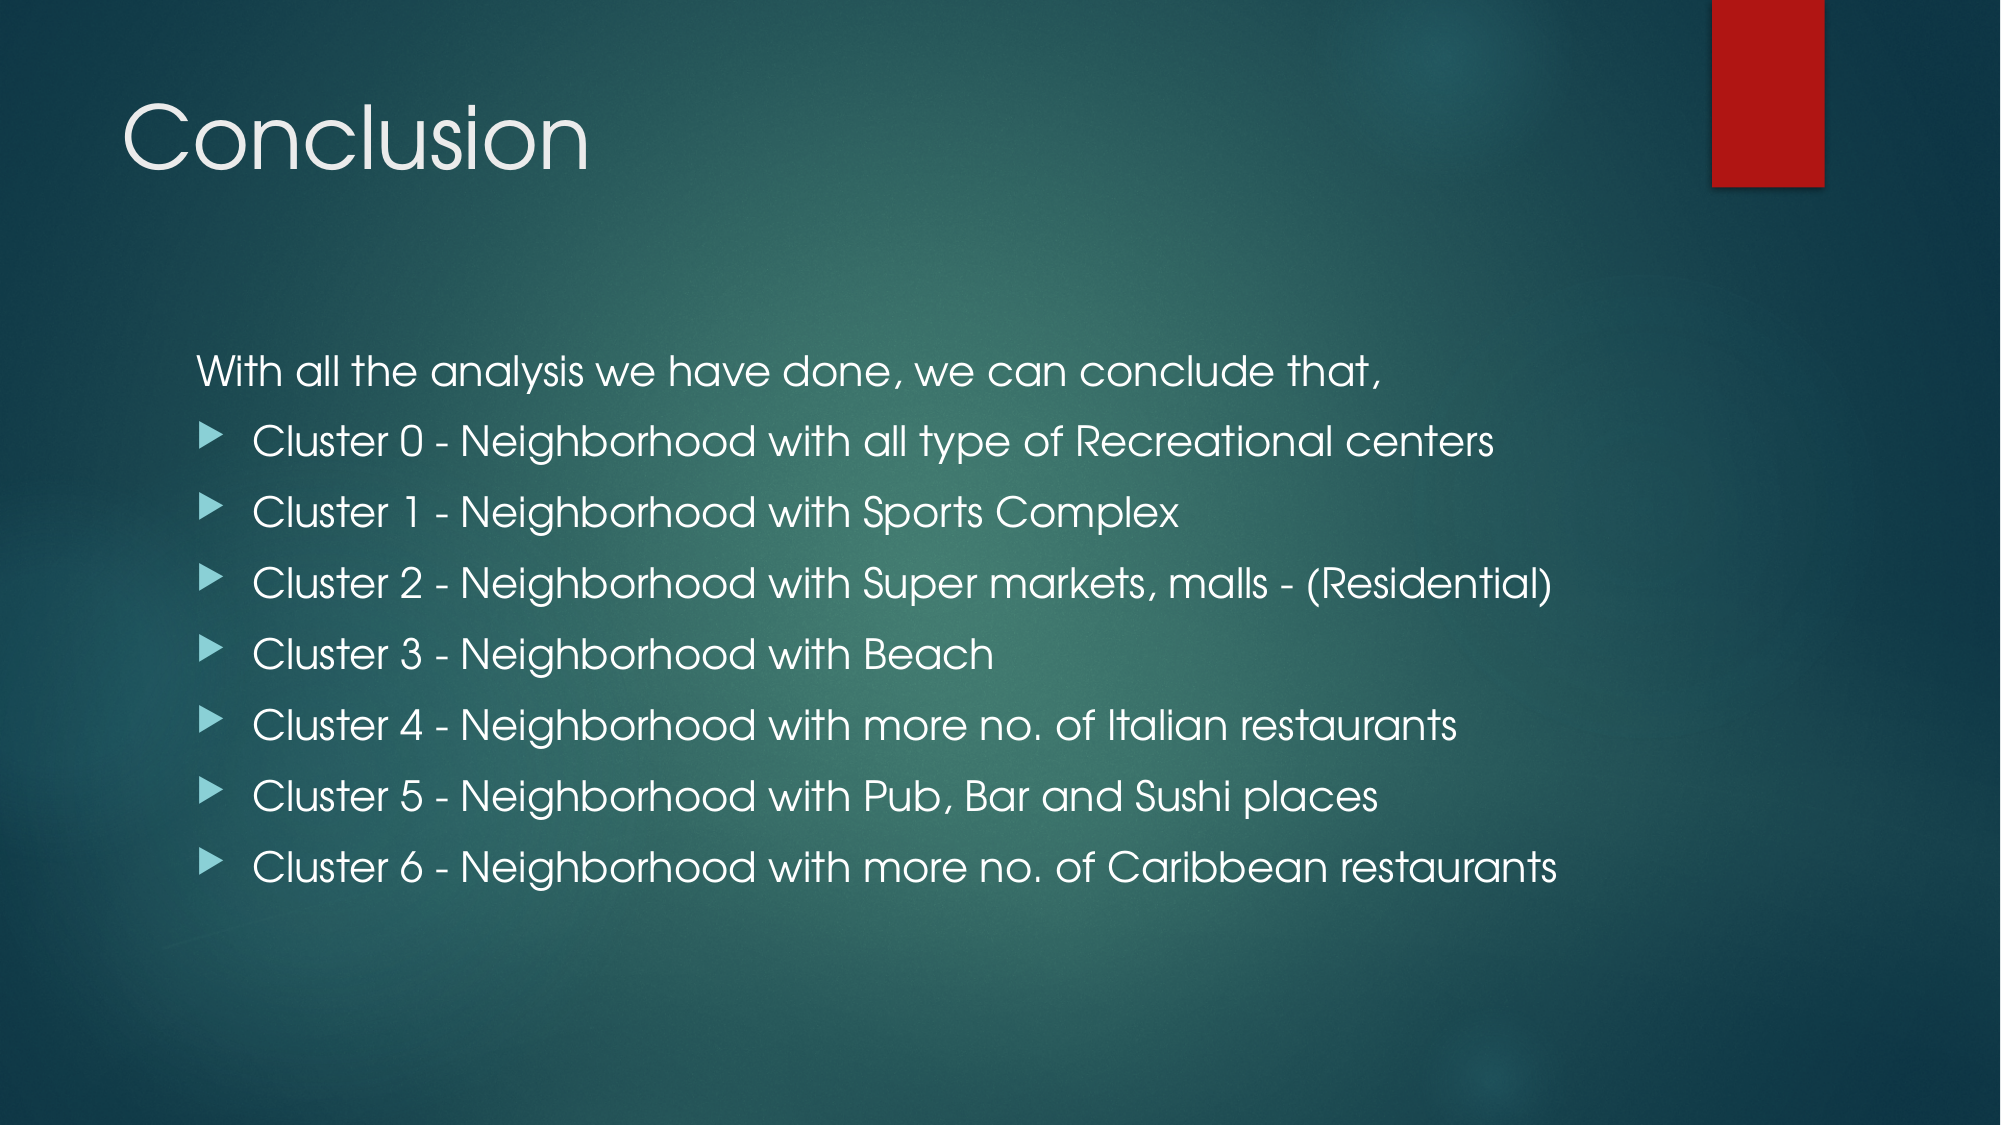

# Conclusion
With all the analysis we have done, we can conclude that,
Cluster 0 - Neighborhood with all type of Recreational centers
Cluster 1 - Neighborhood with Sports Complex
Cluster 2 - Neighborhood with Super markets, malls - (Residential)
Cluster 3 - Neighborhood with Beach
Cluster 4 - Neighborhood with more no. of Italian restaurants
Cluster 5 - Neighborhood with Pub, Bar and Sushi places
Cluster 6 - Neighborhood with more no. of Caribbean restaurants